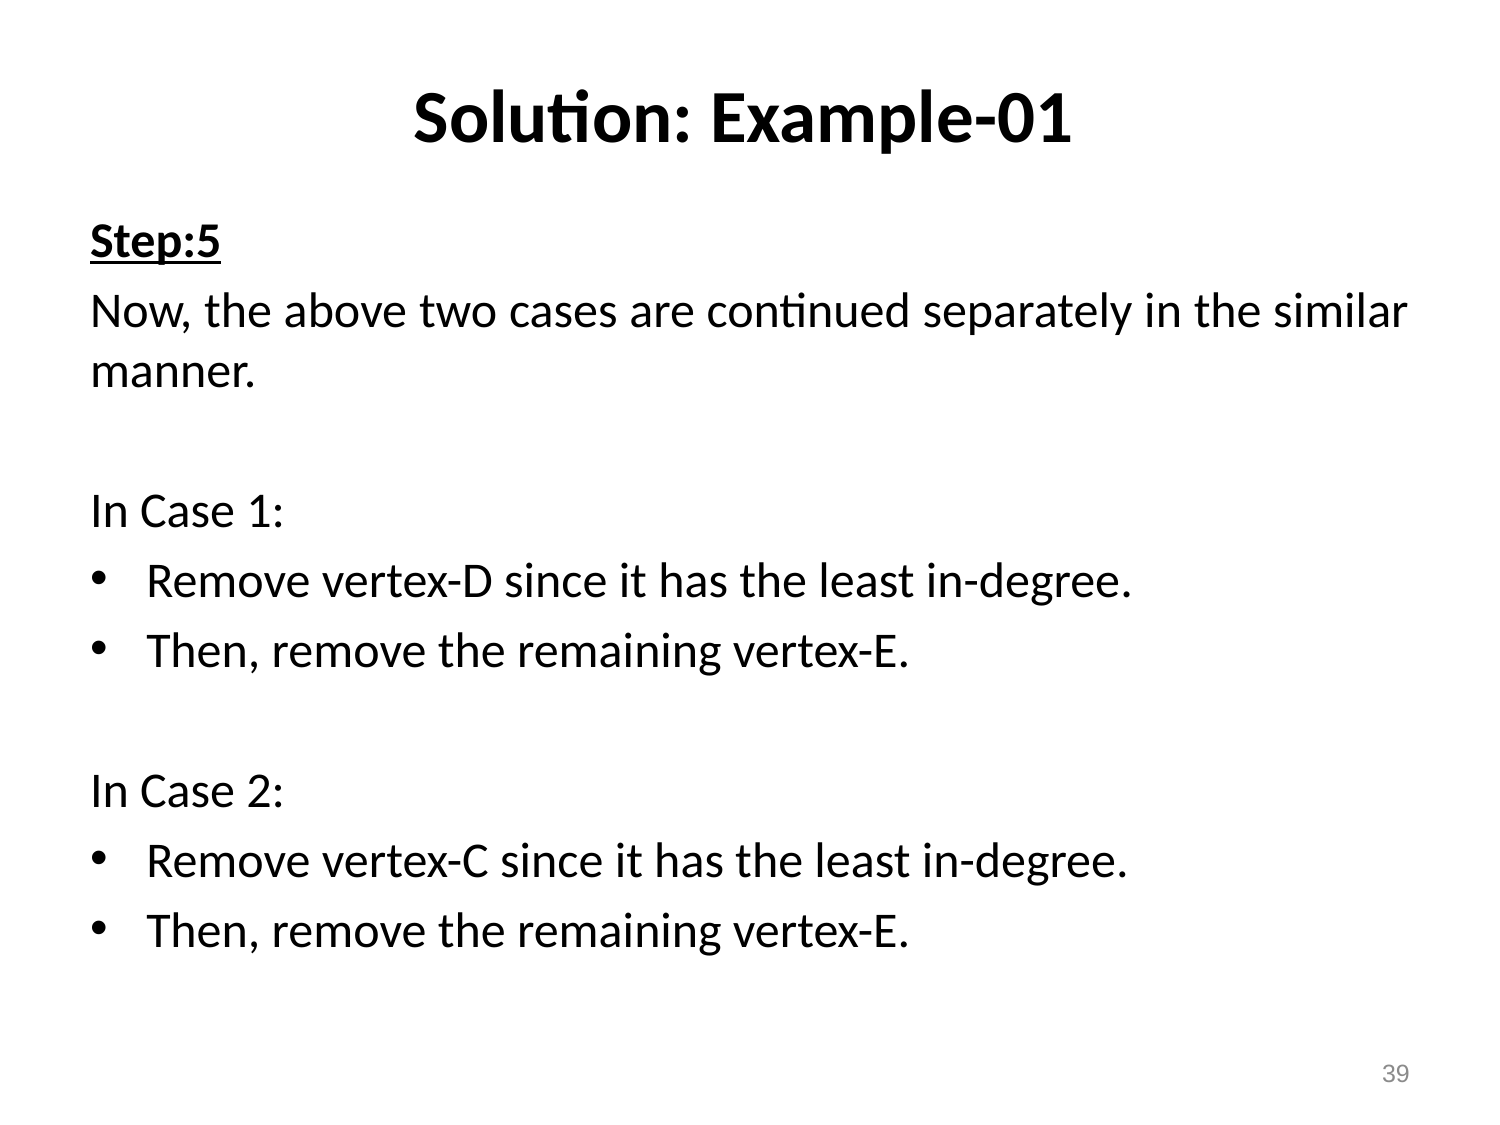

# Solution: Example-01
Step:5
Now, the above two cases are continued separately in the similar manner.

In Case 1:
Remove vertex-D since it has the least in-degree.
Then, remove the remaining vertex-E.

In Case 2:
Remove vertex-C since it has the least in-degree.
Then, remove the remaining vertex-E.

39